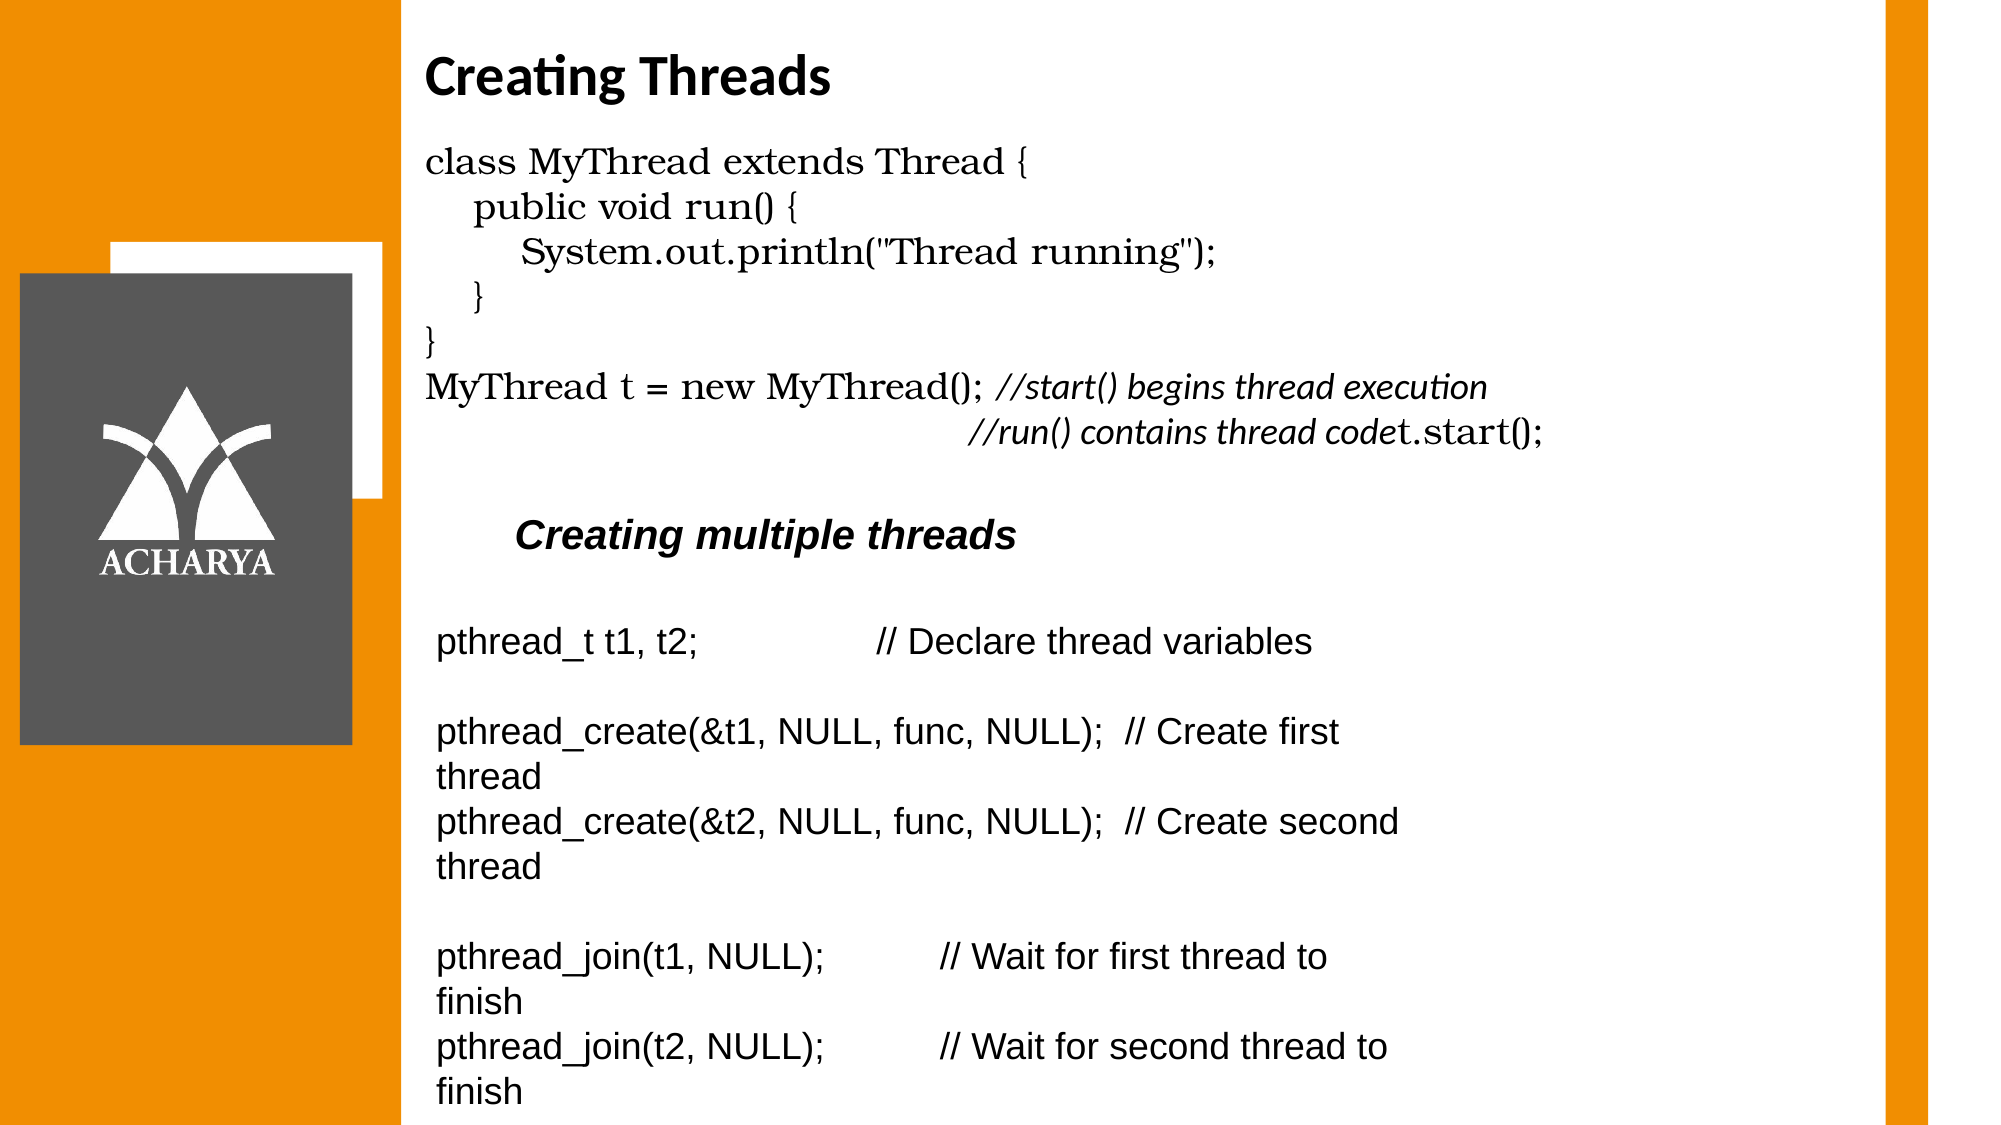

# Creating Threads
class MyThread extends Thread {
    public void run() {
        System.out.println("Thread running");
    }
}
MyThread t = new MyThread(); //start() begins thread execution
                                                                //run() contains thread codet.start();

Creating multiple threads
pthread_t t1, t2;                 // Declare thread variables

pthread_create(&t1, NULL, func, NULL);  // Create first thread
pthread_create(&t2, NULL, func, NULL);  // Create second thread

pthread_join(t1, NULL);           // Wait for first thread to finish
pthread_join(t2, NULL);           // Wait for second thread to finish